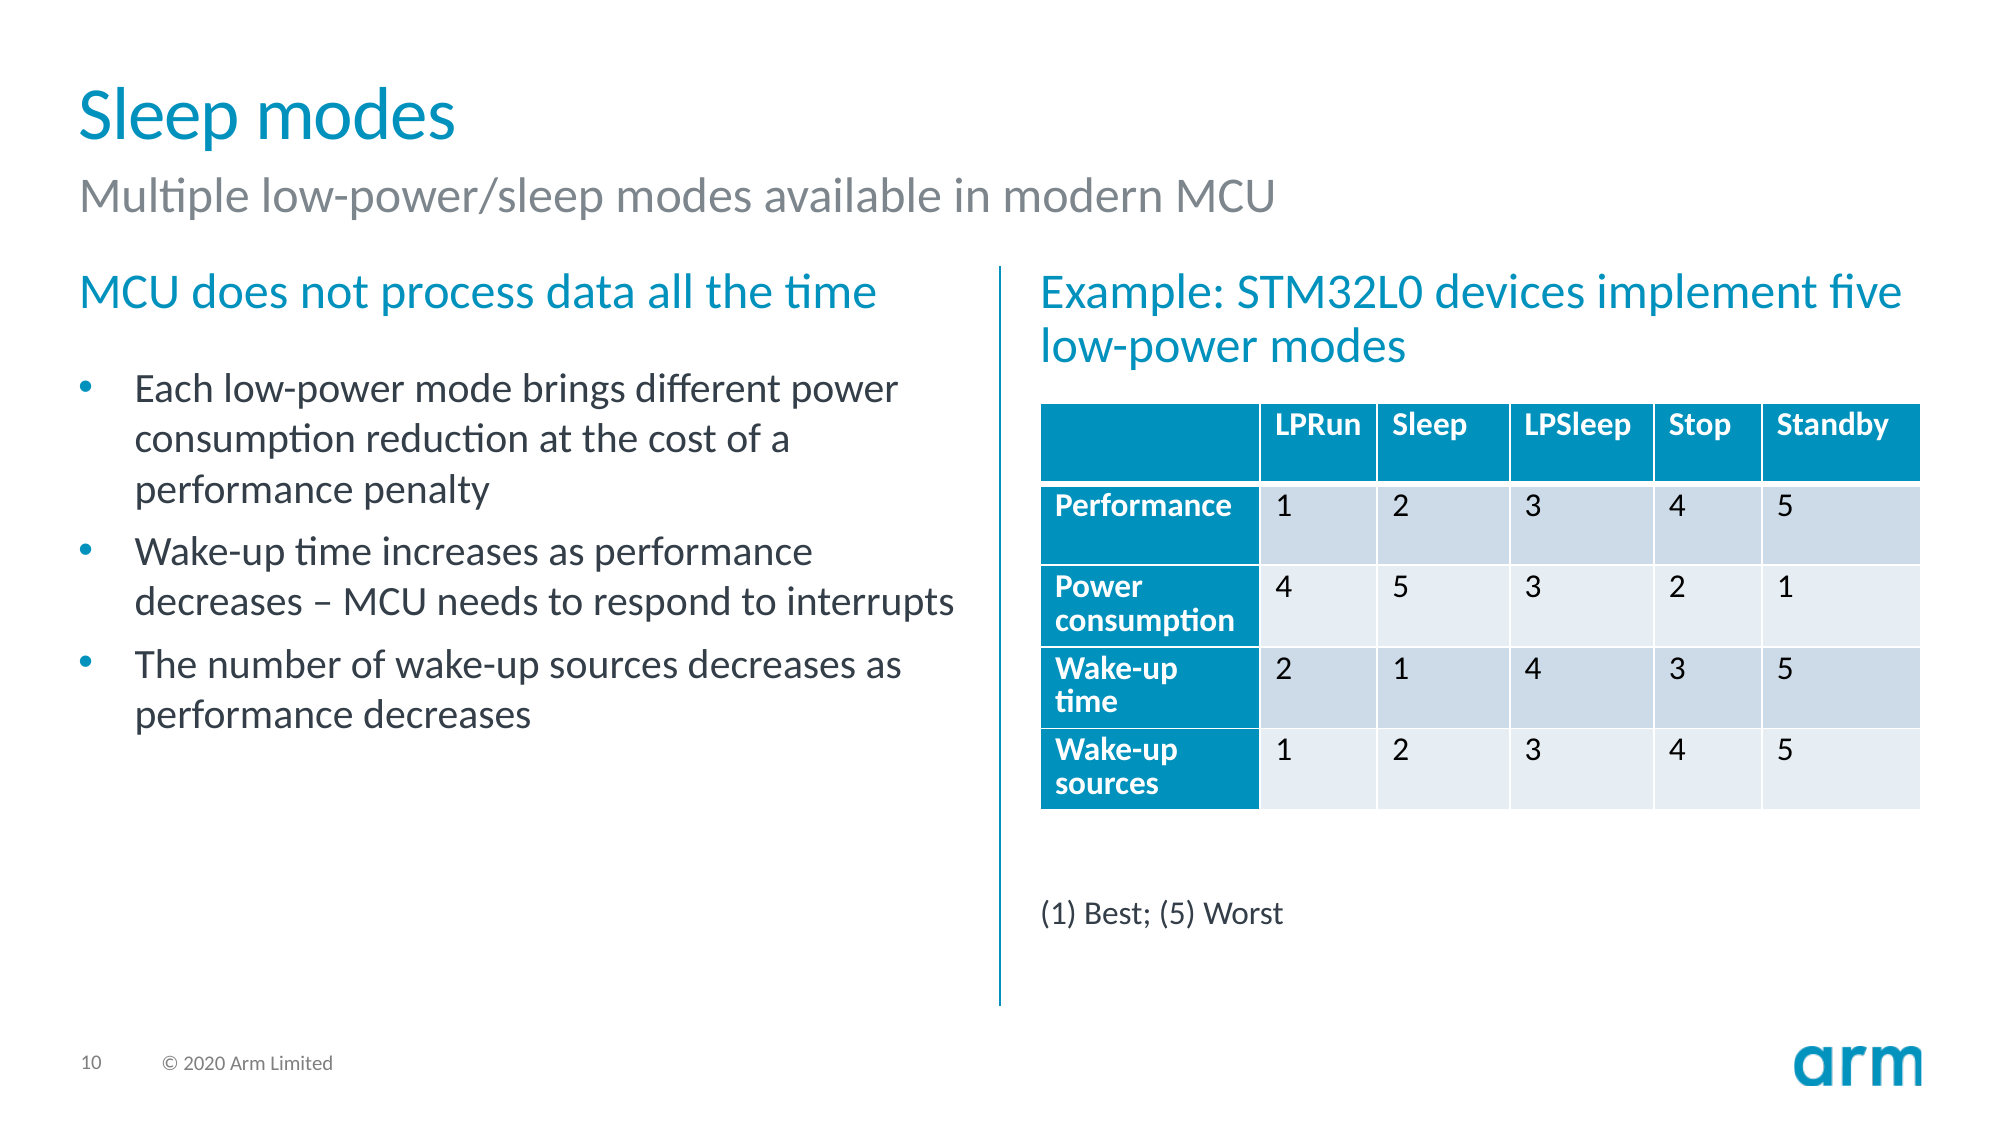

# Sleep modes
Multiple low-power/sleep modes available in modern MCU
MCU does not process data all the time
Example: STM32L0 devices implement five low-power modes
Each low-power mode brings different power consumption reduction at the cost of a performance penalty
Wake-up time increases as performance decreases – MCU needs to respond to interrupts
The number of wake-up sources decreases as performance decreases
|  | LPRun | Sleep | LPSleep | Stop | Standby |
| --- | --- | --- | --- | --- | --- |
| Performance | 1 | 2 | 3 | 4 | 5 |
| Power consumption | 4 | 5 | 3 | 2 | 1 |
| Wake-up time | 2 | 1 | 4 | 3 | 5 |
| Wake-up sources | 1 | 2 | 3 | 4 | 5 |
(1) Best; (5) Worst